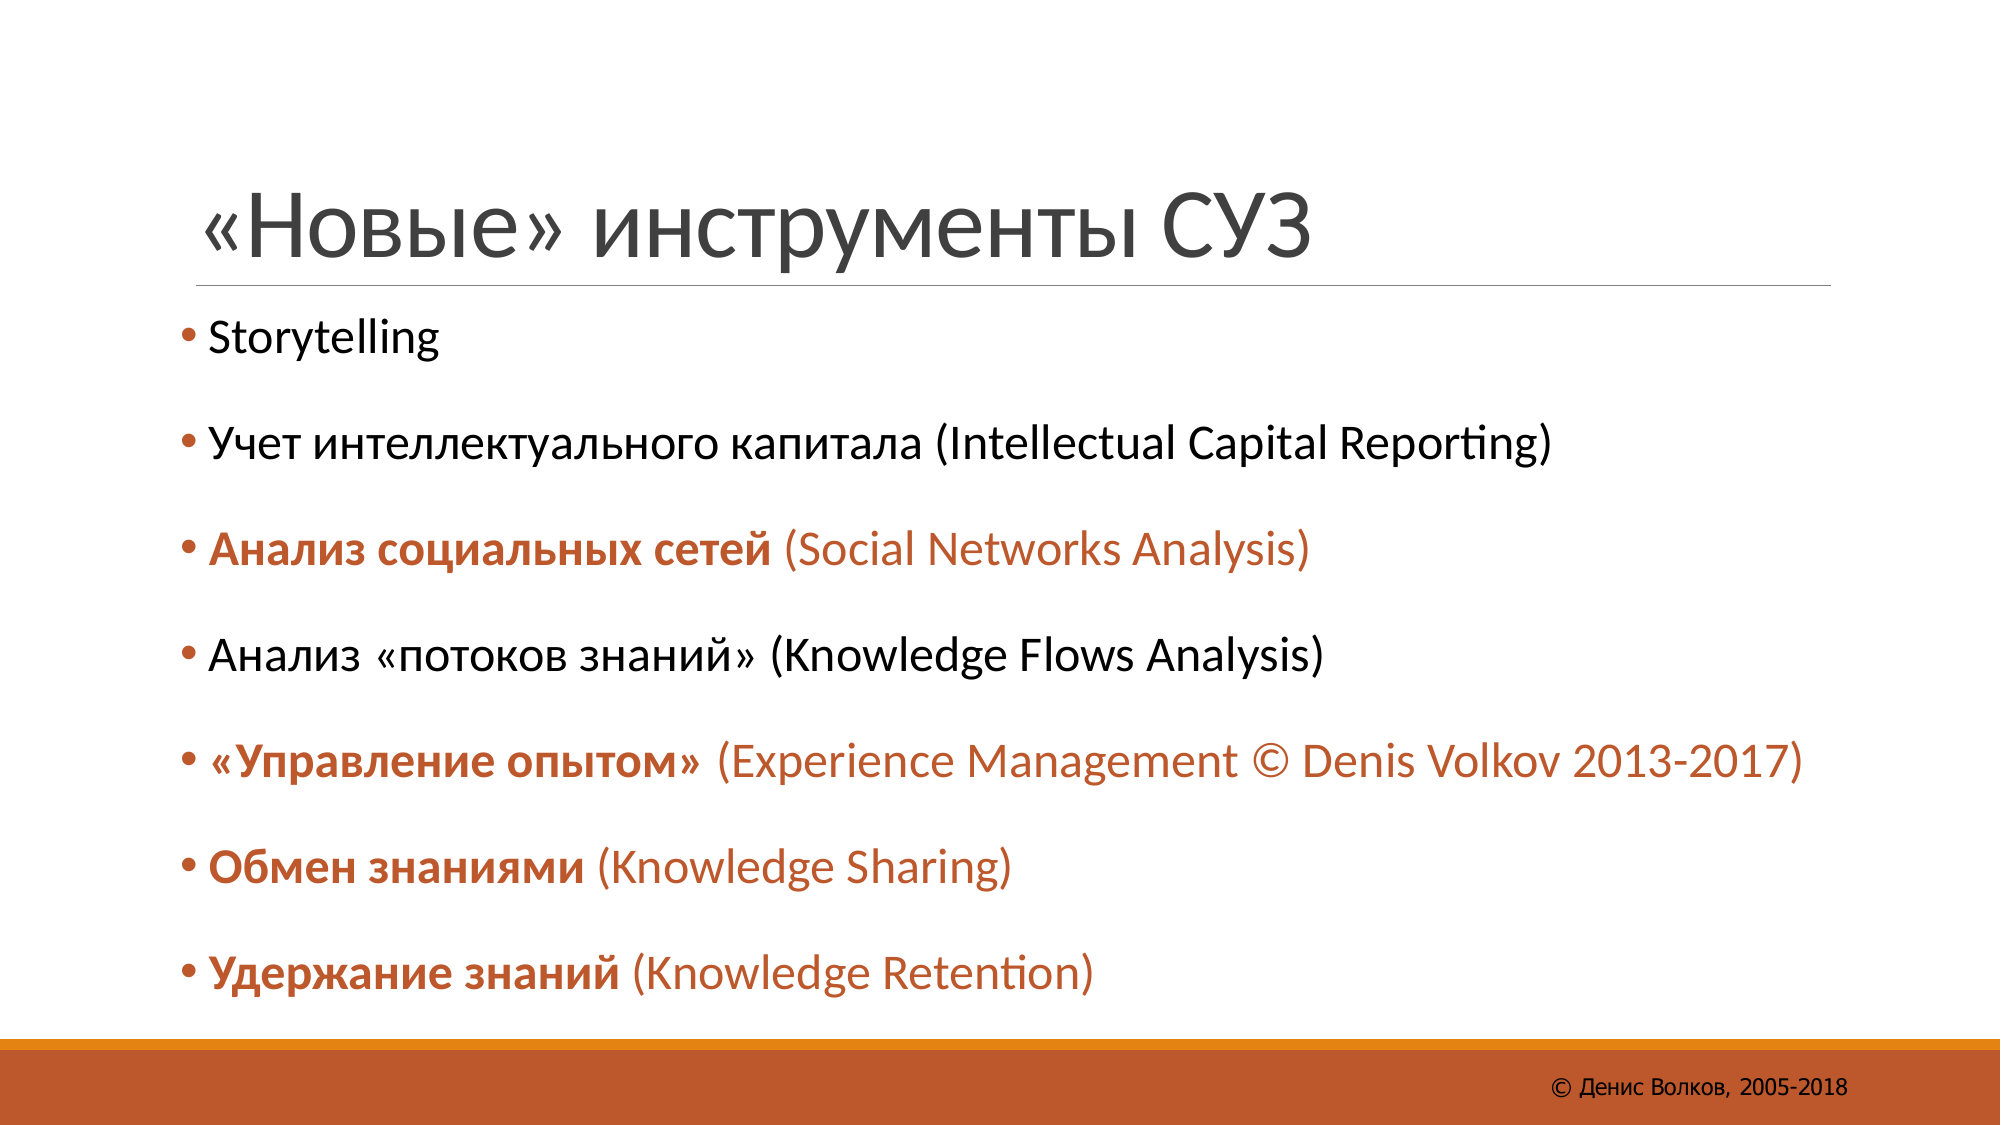

# «Новые» инструменты СУЗ
 Storytelling
 Учет интеллектуального капитала (Intellectual Capital Reporting)
 Анализ социальных сетей (Social Networks Analysis)
 Анализ «потоков знаний» (Knowledge Flows Analysis)
 «Управление опытом» (Experience Management © Denis Volkov 2013-2017)
 Обмен знаниями (Knowledge Sharing)
 Удержание знаний (Knowledge Retention)

© Денис Волков, 2005-2018